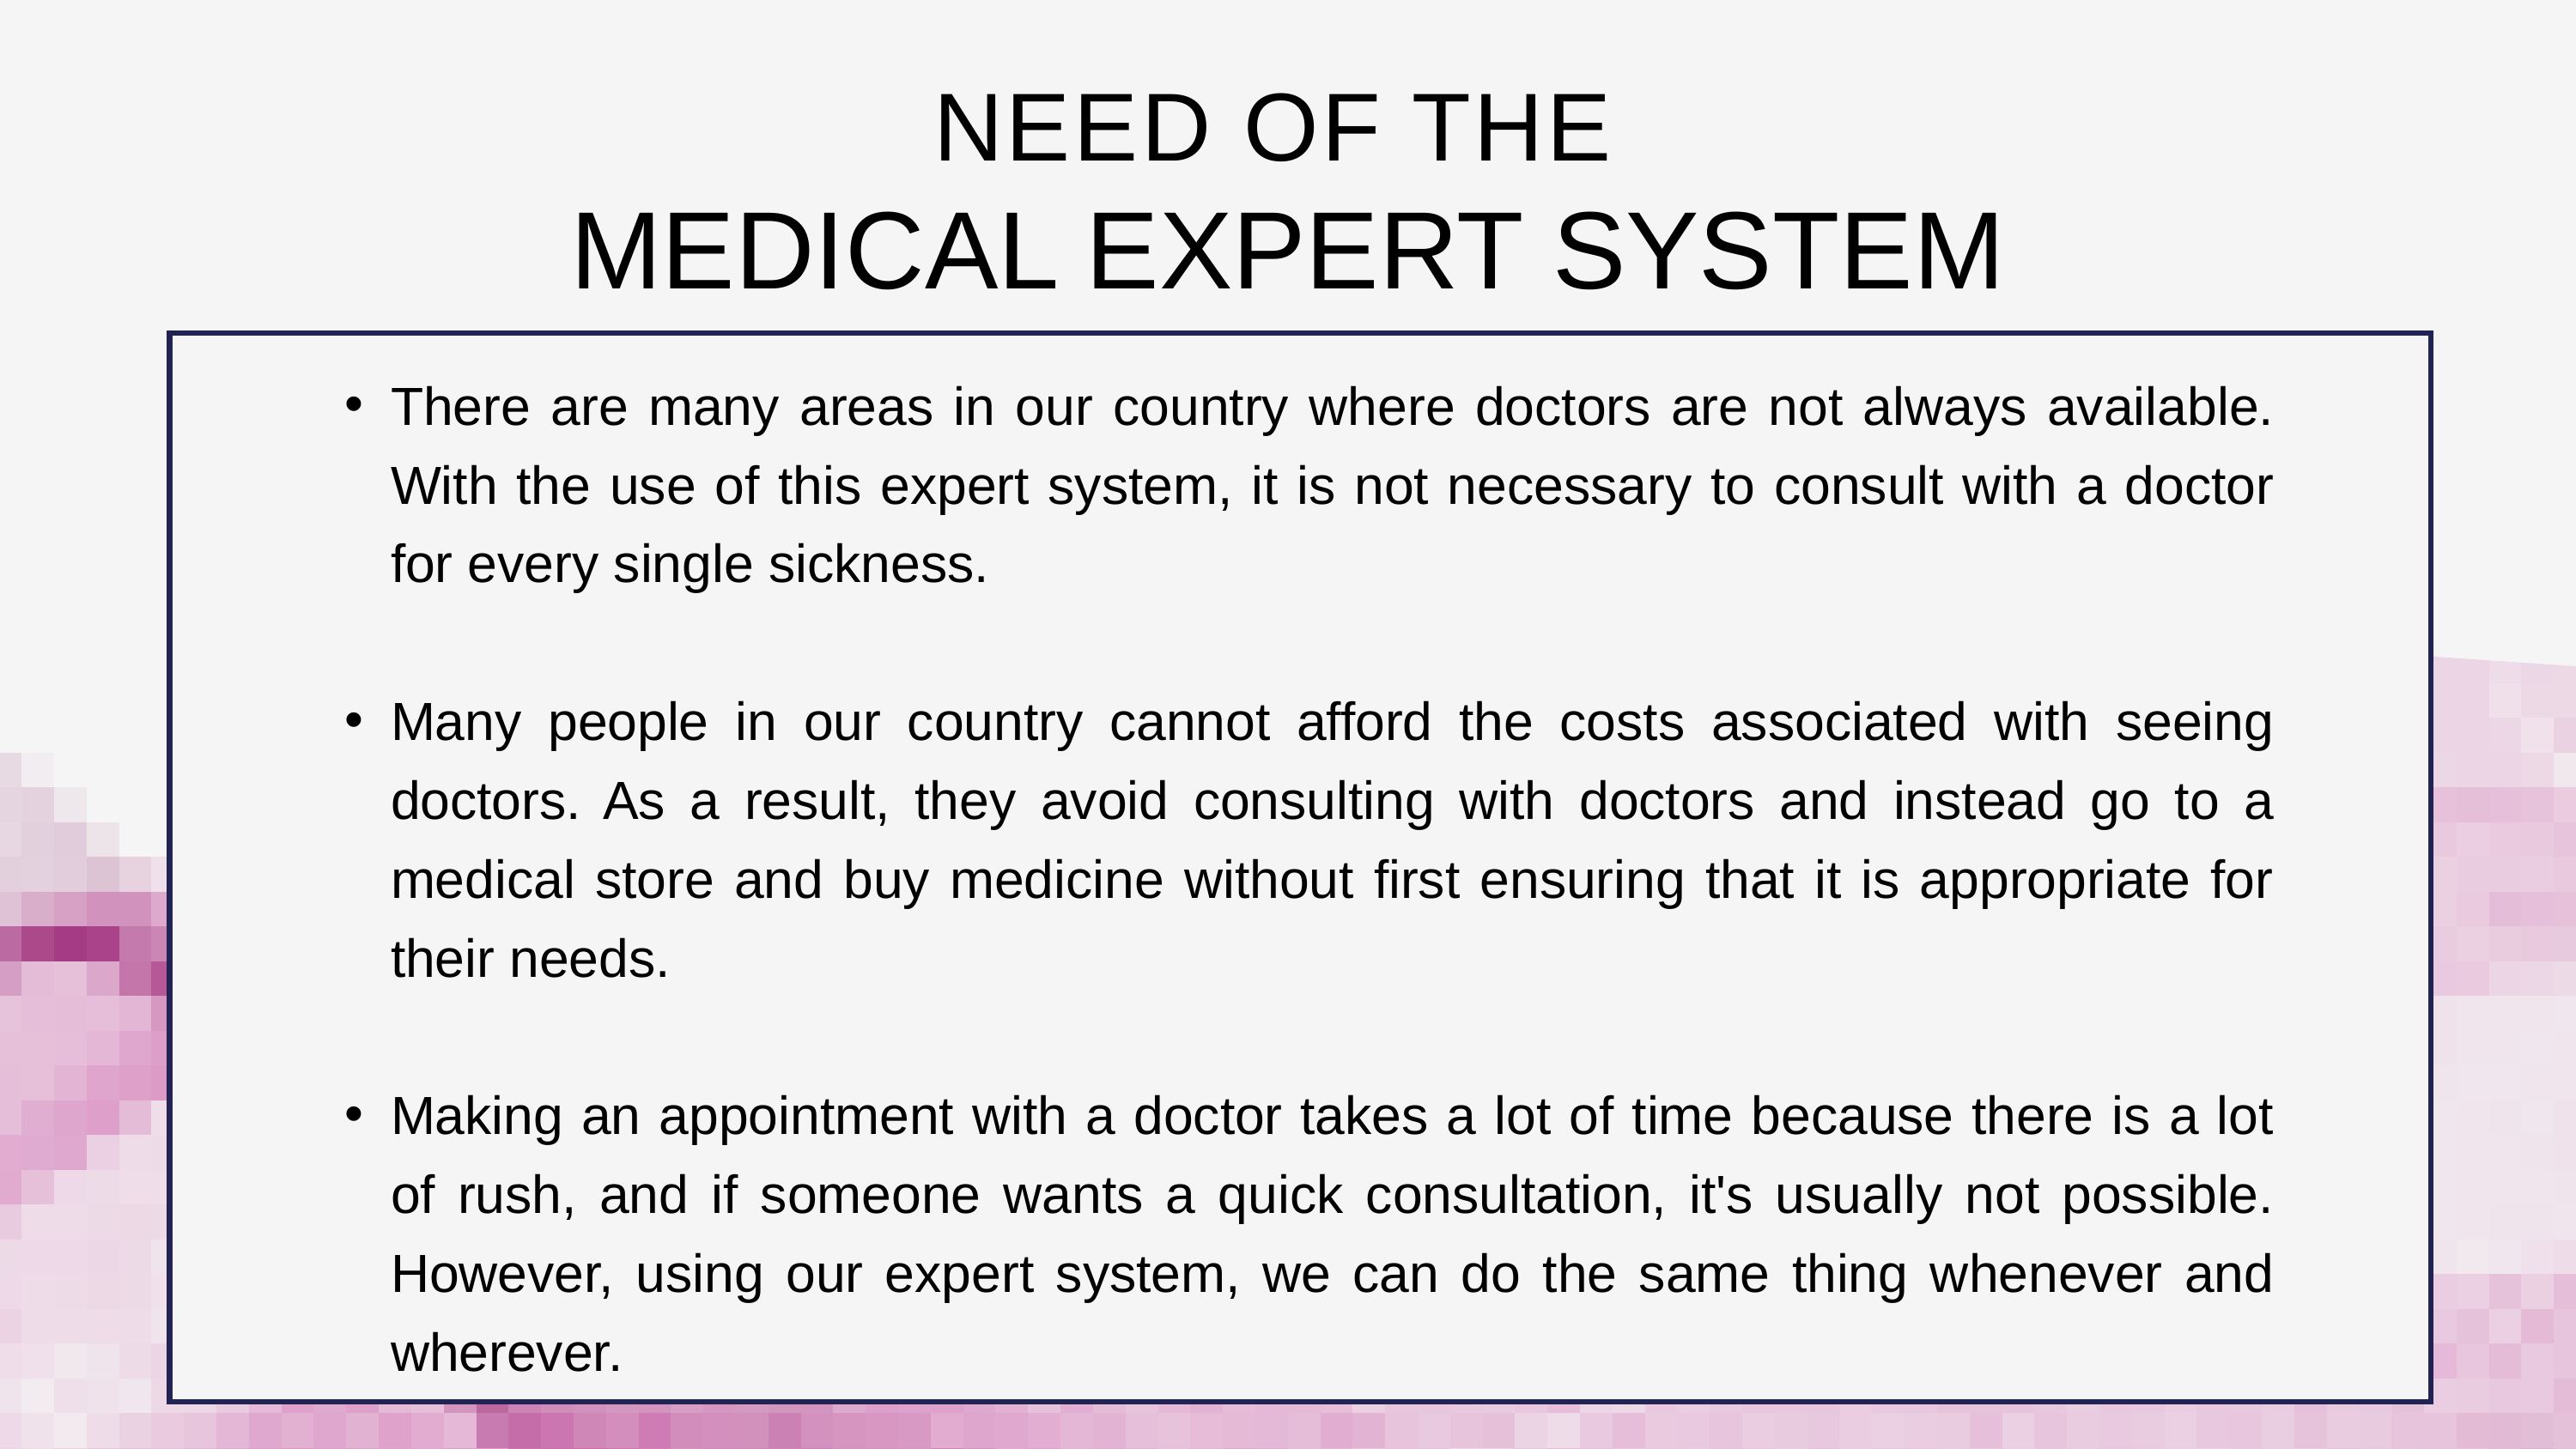

NEED OF THE
MEDICAL EXPERT SYSTEM

There are many areas in our country where doctors are not always available. With the use of this expert system, it is not necessary to consult with a doctor for every single sickness.

Many people in our country cannot afford the costs associated with seeing doctors. As a result, they avoid consulting with doctors and instead go to a medical store and buy medicine without first ensuring that it is appropriate for their needs.

Making an appointment with a doctor takes a lot of time because there is a lot of rush, and if someone wants a quick consultation, it's usually not possible. However, using our expert system, we can do the same thing whenever and wherever.